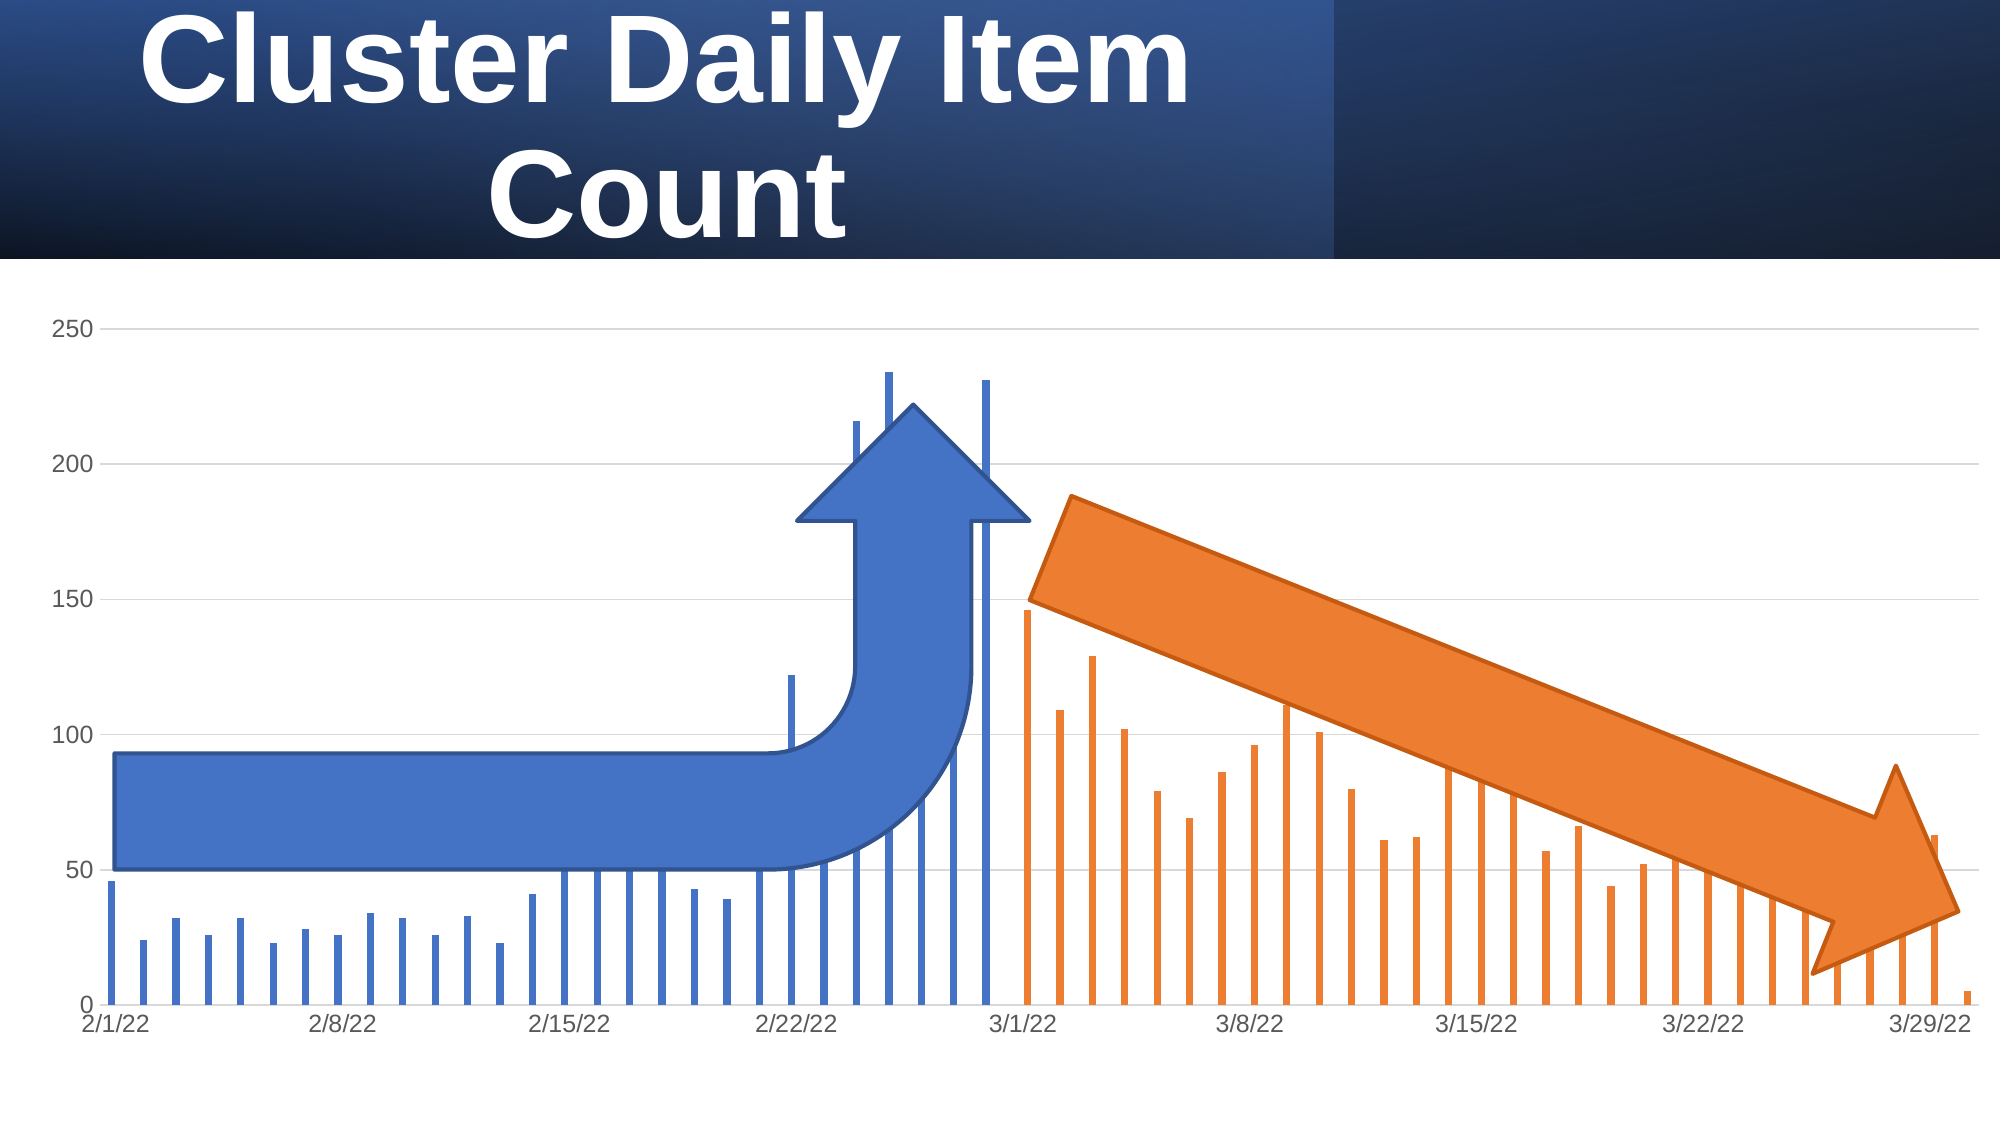

# Cluster Daily Item Count

### Chart

| Category | Count | Column1 |
|---|---|---|
| 44593 | 46.0 | None |
| 44594 | 24.0 | None |
| 44595 | 32.0 | None |
| 44596 | 26.0 | None |
| 44597 | 32.0 | None |
| 44598 | 23.0 | None |
| 44599 | 28.0 | None |
| 44600 | 26.0 | None |
| 44601 | 34.0 | None |
| 44602 | 32.0 | None |
| 44603 | 26.0 | None |
| 44604 | 33.0 | None |
| 44605 | 23.0 | None |
| 44606 | 41.0 | None |
| 44607 | 58.0 | None |
| 44608 | 53.0 | None |
| 44609 | 51.0 | None |
| 44610 | 55.0 | None |
| 44611 | 43.0 | None |
| 44612 | 39.0 | None |
| 44613 | 56.0 | None |
| 44614 | 122.0 | None |
| 44615 | 89.0 | None |
| 44616 | 216.0 | None |
| 44617 | 234.0 | None |
| 44618 | 160.0 | None |
| 44619 | 163.0 | None |
| 44620 | 231.0 | None |
| 44621 | None | 146.0 |
| 44622 | None | 109.0 |
| 44623 | None | 129.0 |
| 44624 | None | 102.0 |
| 44625 | None | 79.0 |
| 44626 | None | 69.0 |
| 44627 | None | 86.0 |
| 44628 | None | 96.0 |
| 44629 | None | 111.0 |
| 44630 | None | 101.0 |
| 44631 | None | 80.0 |
| 44632 | None | 61.0 |
| 44633 | None | 62.0 |
| 44634 | None | 88.0 |
| 44635 | None | 93.0 |
| 44636 | None | 80.0 |
| 44637 | None | 57.0 |
| 44638 | None | 66.0 |
| 44639 | None | 44.0 |
| 44640 | None | 52.0 |
| 44641 | None | 56.0 |
| 44642 | None | 54.0 |
| 44643 | None | 63.0 |
| 44644 | None | 57.0 |
| 44645 | None | 43.0 |
| 44646 | None | 33.0 |
| 44647 | None | 26.0 |
| 44648 | None | 38.0 |
| 44649 | None | 63.0 |
| 44650 | None | 5.0 |